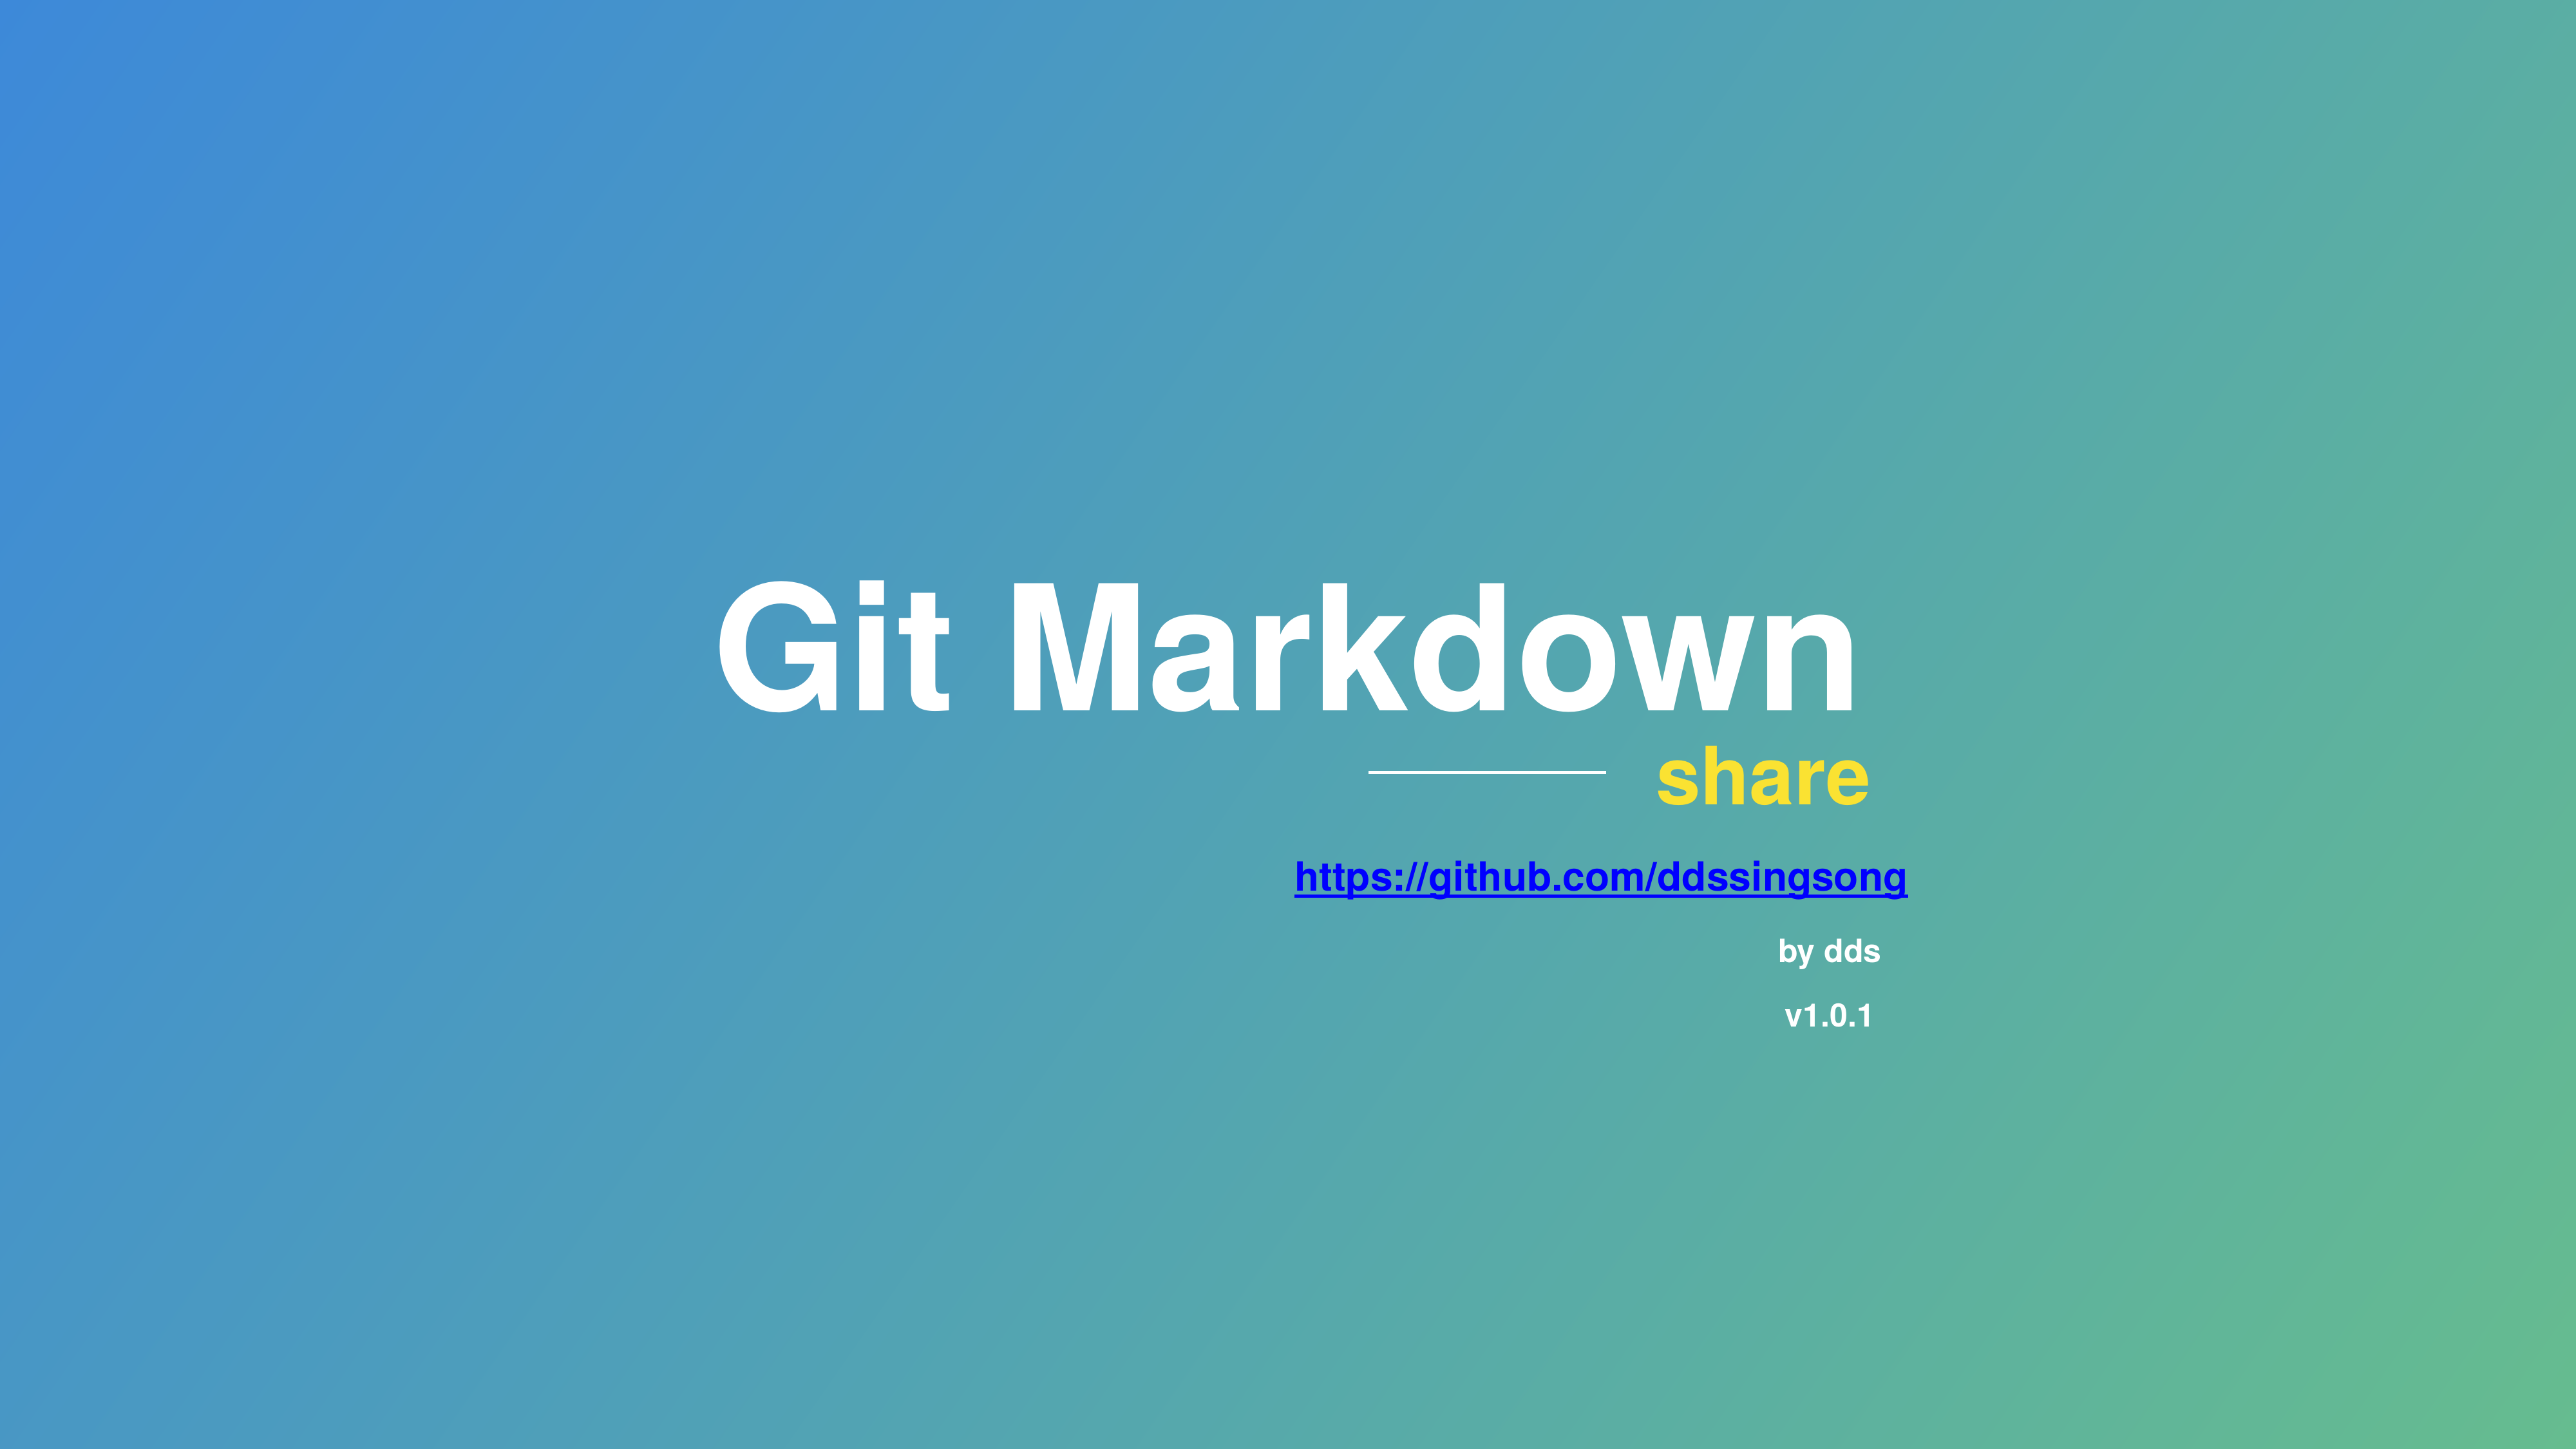

Git Markdown

share
https://github.com/ddssingsong
by dds
v1.0.1